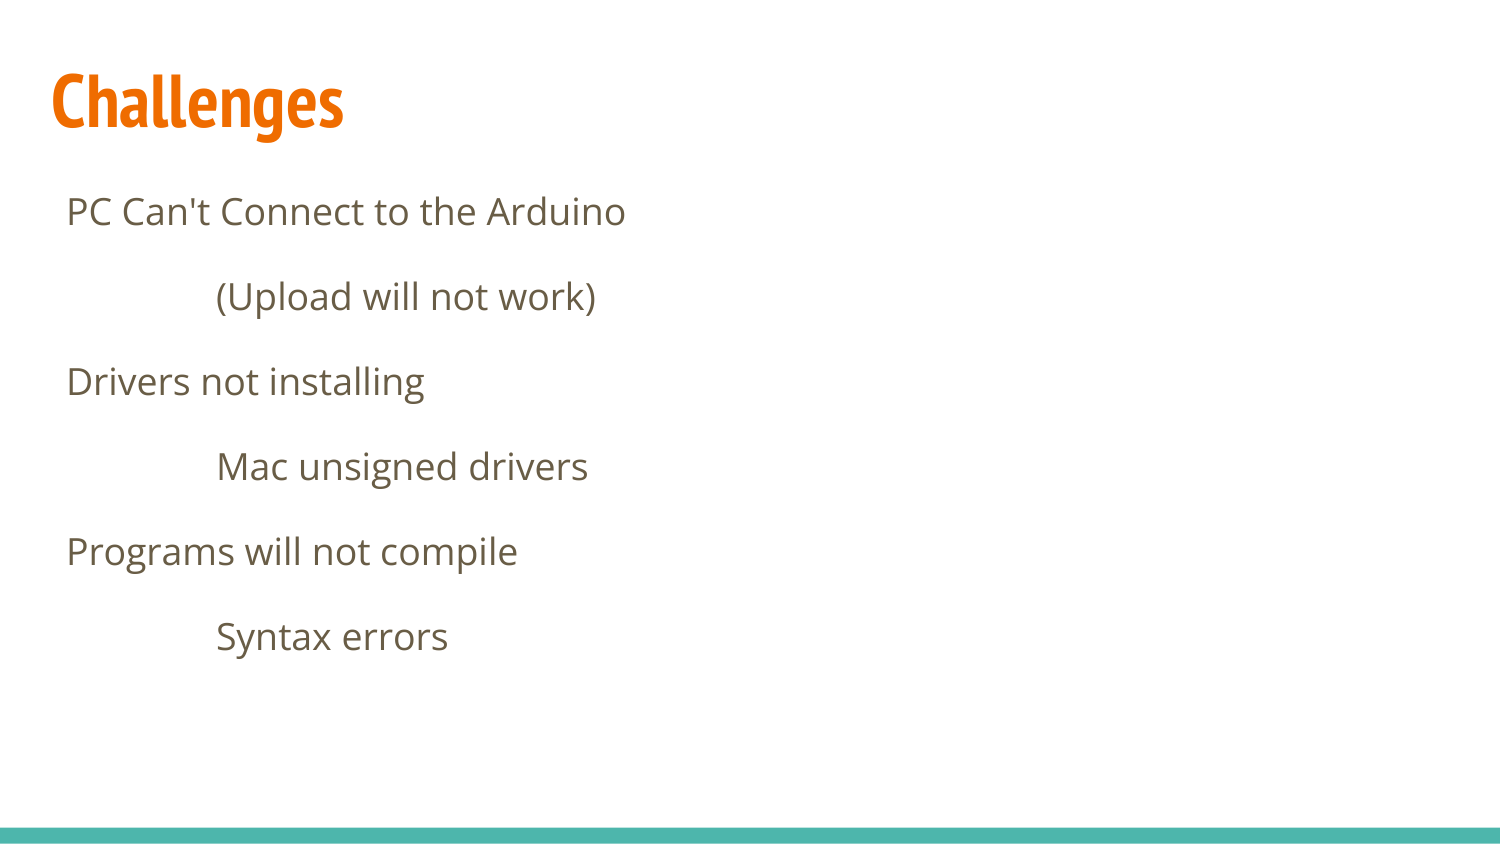

# Challenges
PC Can't Connect to the Arduino
	(Upload will not work)
Drivers not installing
	Mac unsigned drivers
Programs will not compile
	Syntax errors